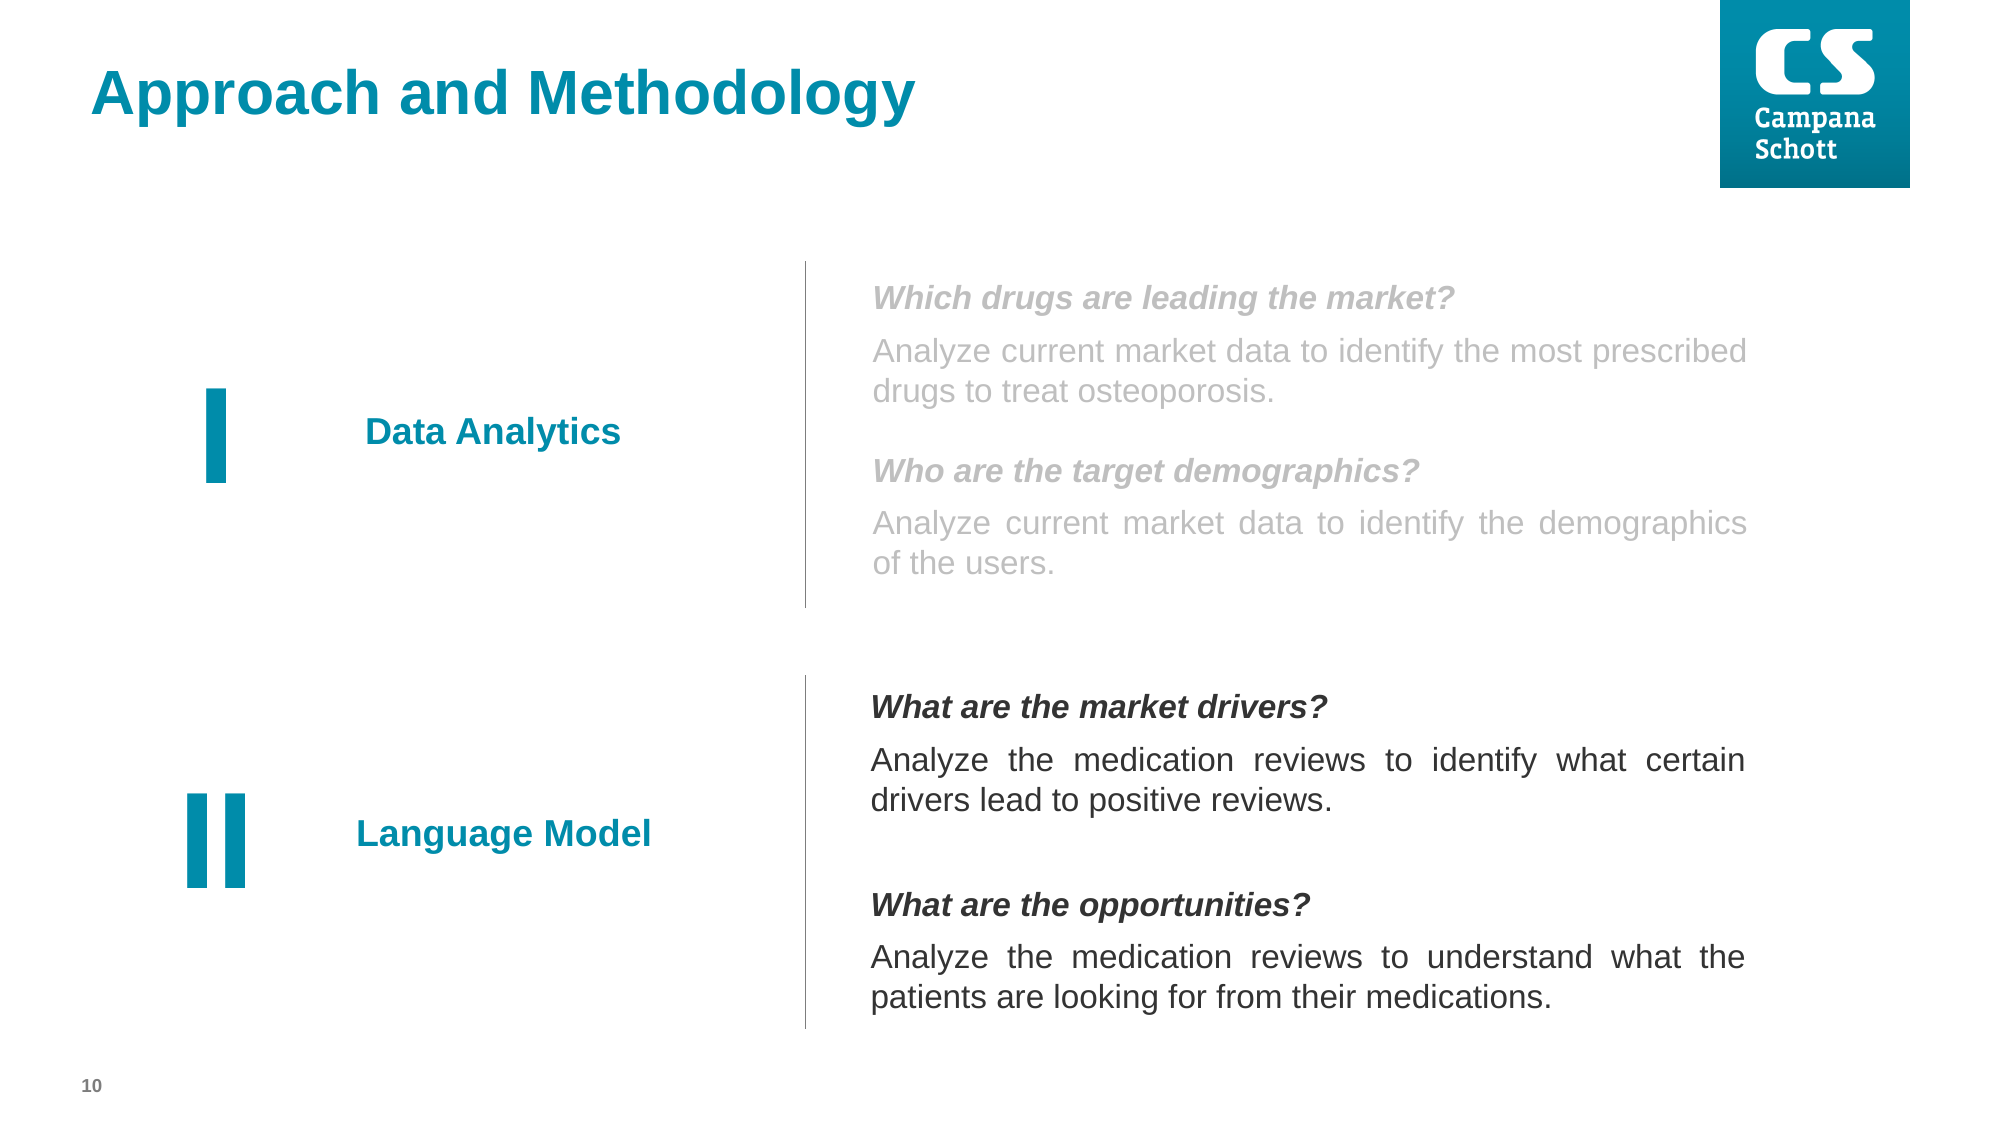

# Approach and Methodology
Which drugs are leading the market?
Analyze current market data to identify the most prescribed drugs to treat osteoporosis.

Who are the target demographics?
Analyze current market data to identify the demographics of the users.
I
Data Analytics
What are the market drivers?
Analyze the medication reviews to identify what certain drivers lead to positive reviews.

What are the opportunities?
Analyze the medication reviews to understand what the patients are looking for from their medications.
II
Language Model